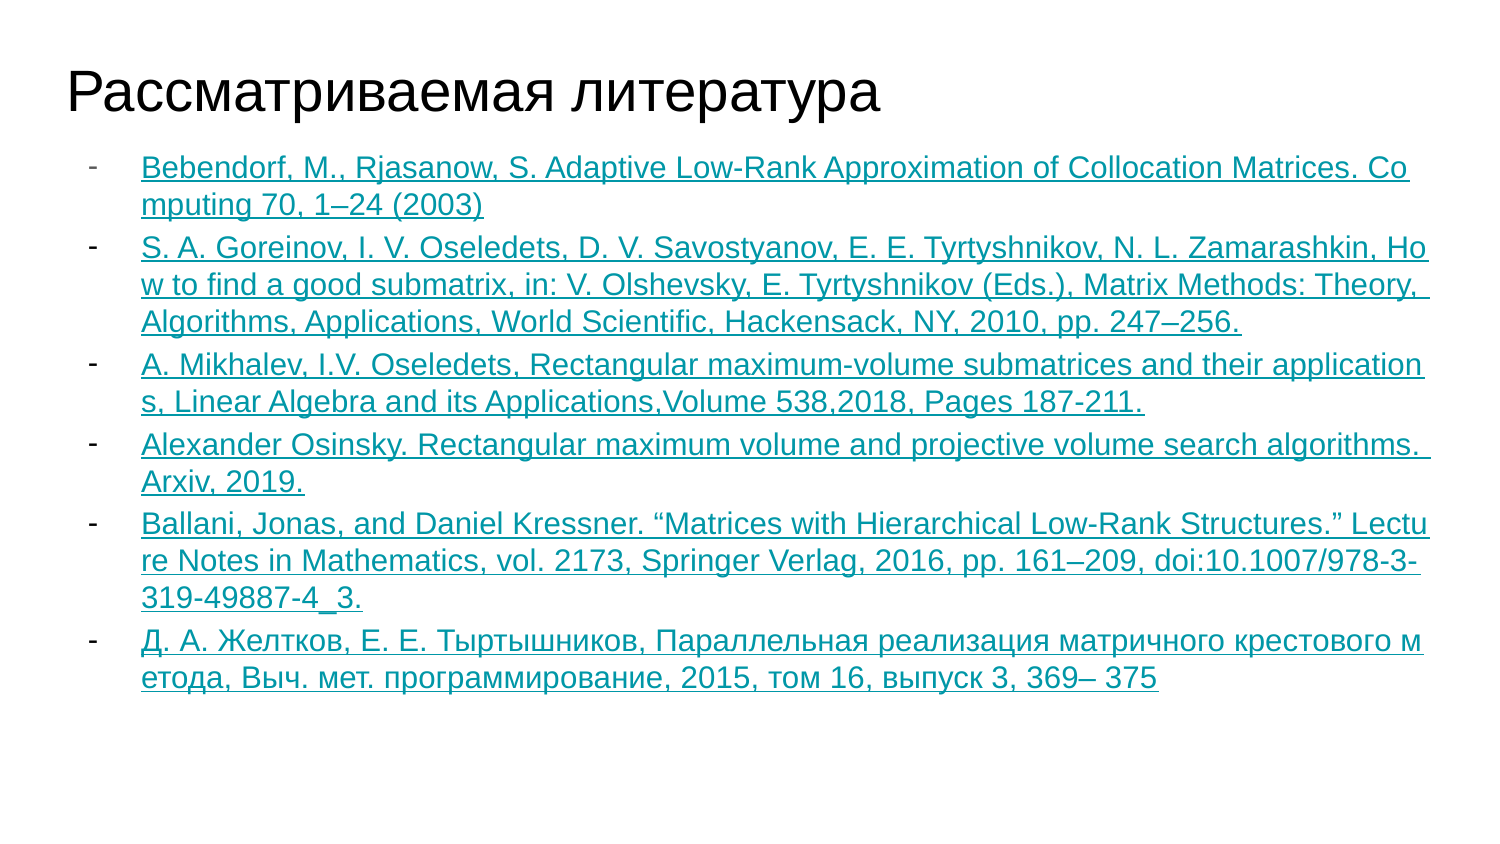

# Рассматриваемая литература

Bebendorf, M., Rjasanow, S. Adaptive Low-Rank Approximation of Collocation Matrices. Computing 70, 1–24 (2003)
S. A. Goreinov, I. V. Oseledets, D. V. Savostyanov, E. E. Tyrtyshnikov, N. L. Zamarashkin, How to find a good submatrix, in: V. Olshevsky, E. Tyrtyshnikov (Eds.), Matrix Methods: Theory, Algorithms, Applications, World Scientific, Hackensack, NY, 2010, pp. 247–256.
A. Mikhalev, I.V. Oseledets, Rectangular maximum-volume submatrices and their applications, Linear Algebra and its Applications,Volume 538,2018, Pages 187-211.
Alexander Osinsky. Rectangular maximum volume and projective volume search algorithms. Arxiv, 2019.
Ballani, Jonas, and Daniel Kressner. “Matrices with Hierarchical Low-Rank Structures.” Lecture Notes in Mathematics, vol. 2173, Springer Verlag, 2016, pp. 161–209, doi:10.1007/978-3-319-49887-4_3.
Д. А. Желтков, Е. Е. Тыртышников, Параллельная реализация матричного крестового метода, Выч. мет. программирование, 2015, том 16, выпуск 3, 369– 375